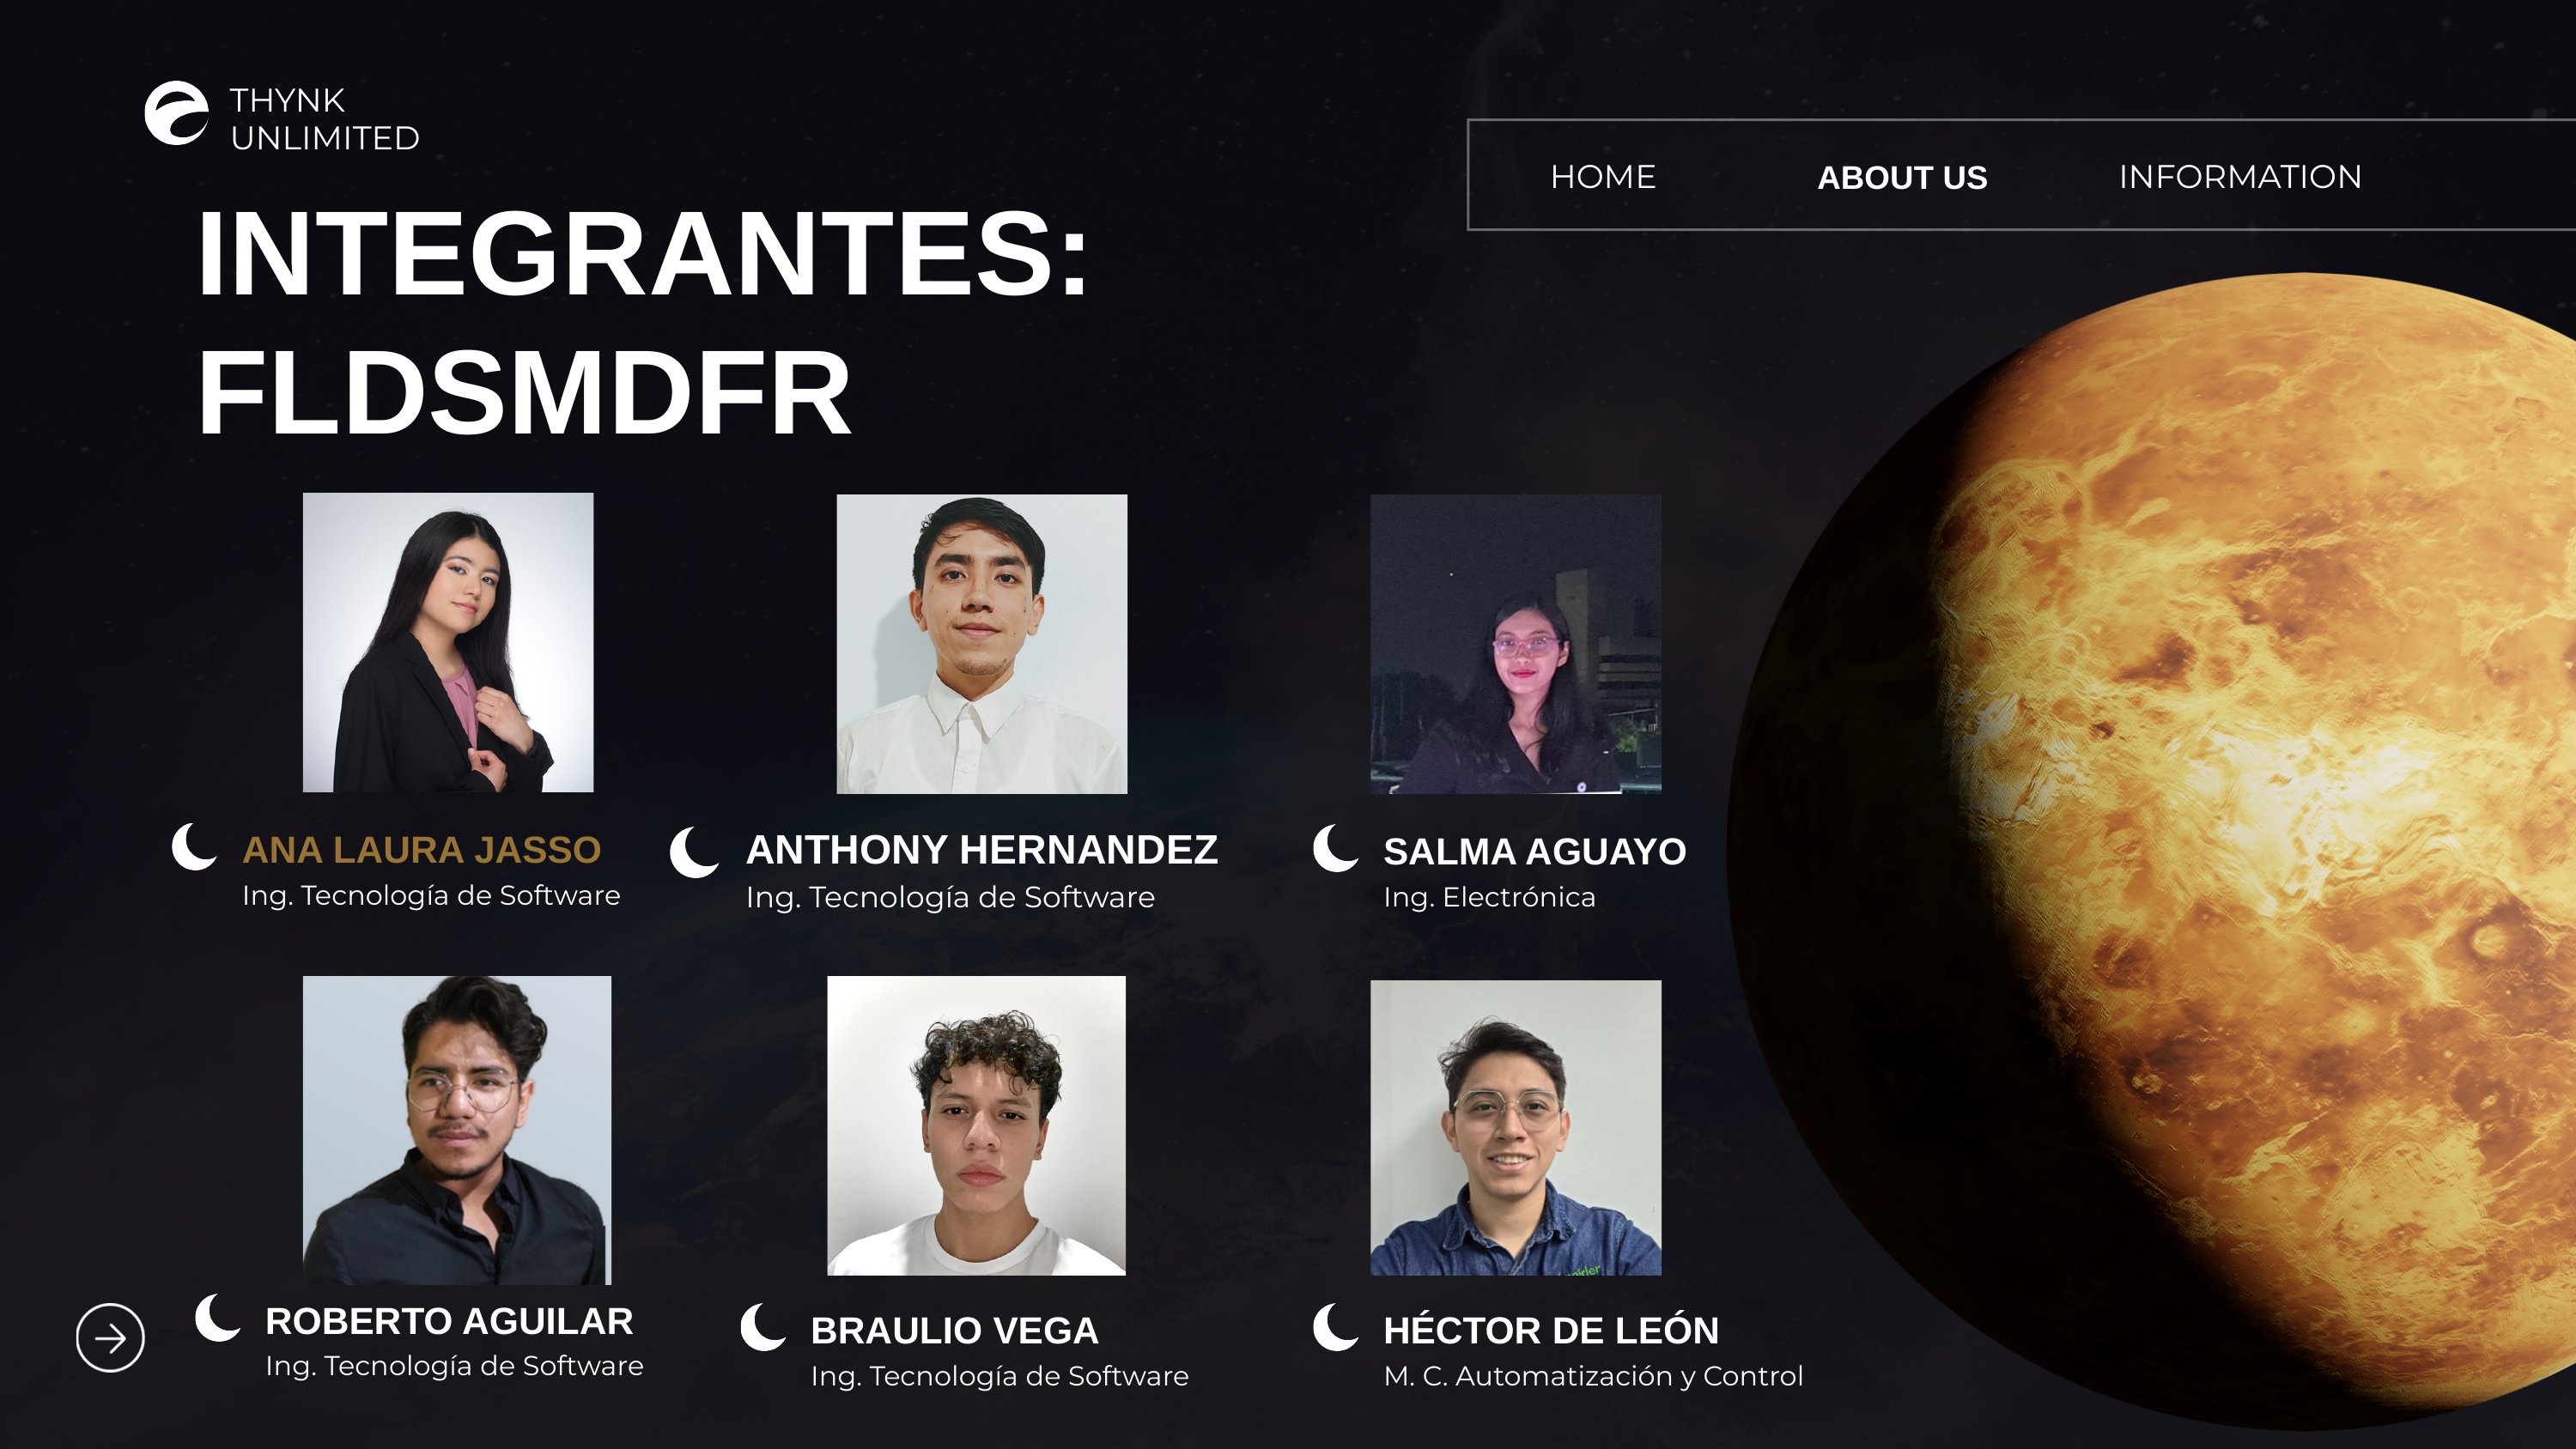

THYNK UNLIMITED

HOME
INFORMATION
ABOUT US
INTEGRANTES: FLDSMDFR

ANA LAURA JASSO
Ing. Tecnología de Software
ANTHONY HERNANDEZ

SALMA AGUAYO
Ing. Electrónica

Ing. Tecnología de Software

ROBERTO AGUILAR
Ing. Tecnología de Software

BRAULIO VEGA
Ing. Tecnología de Software

HÉCTOR DE LEÓN
M. C. Automatización y Control